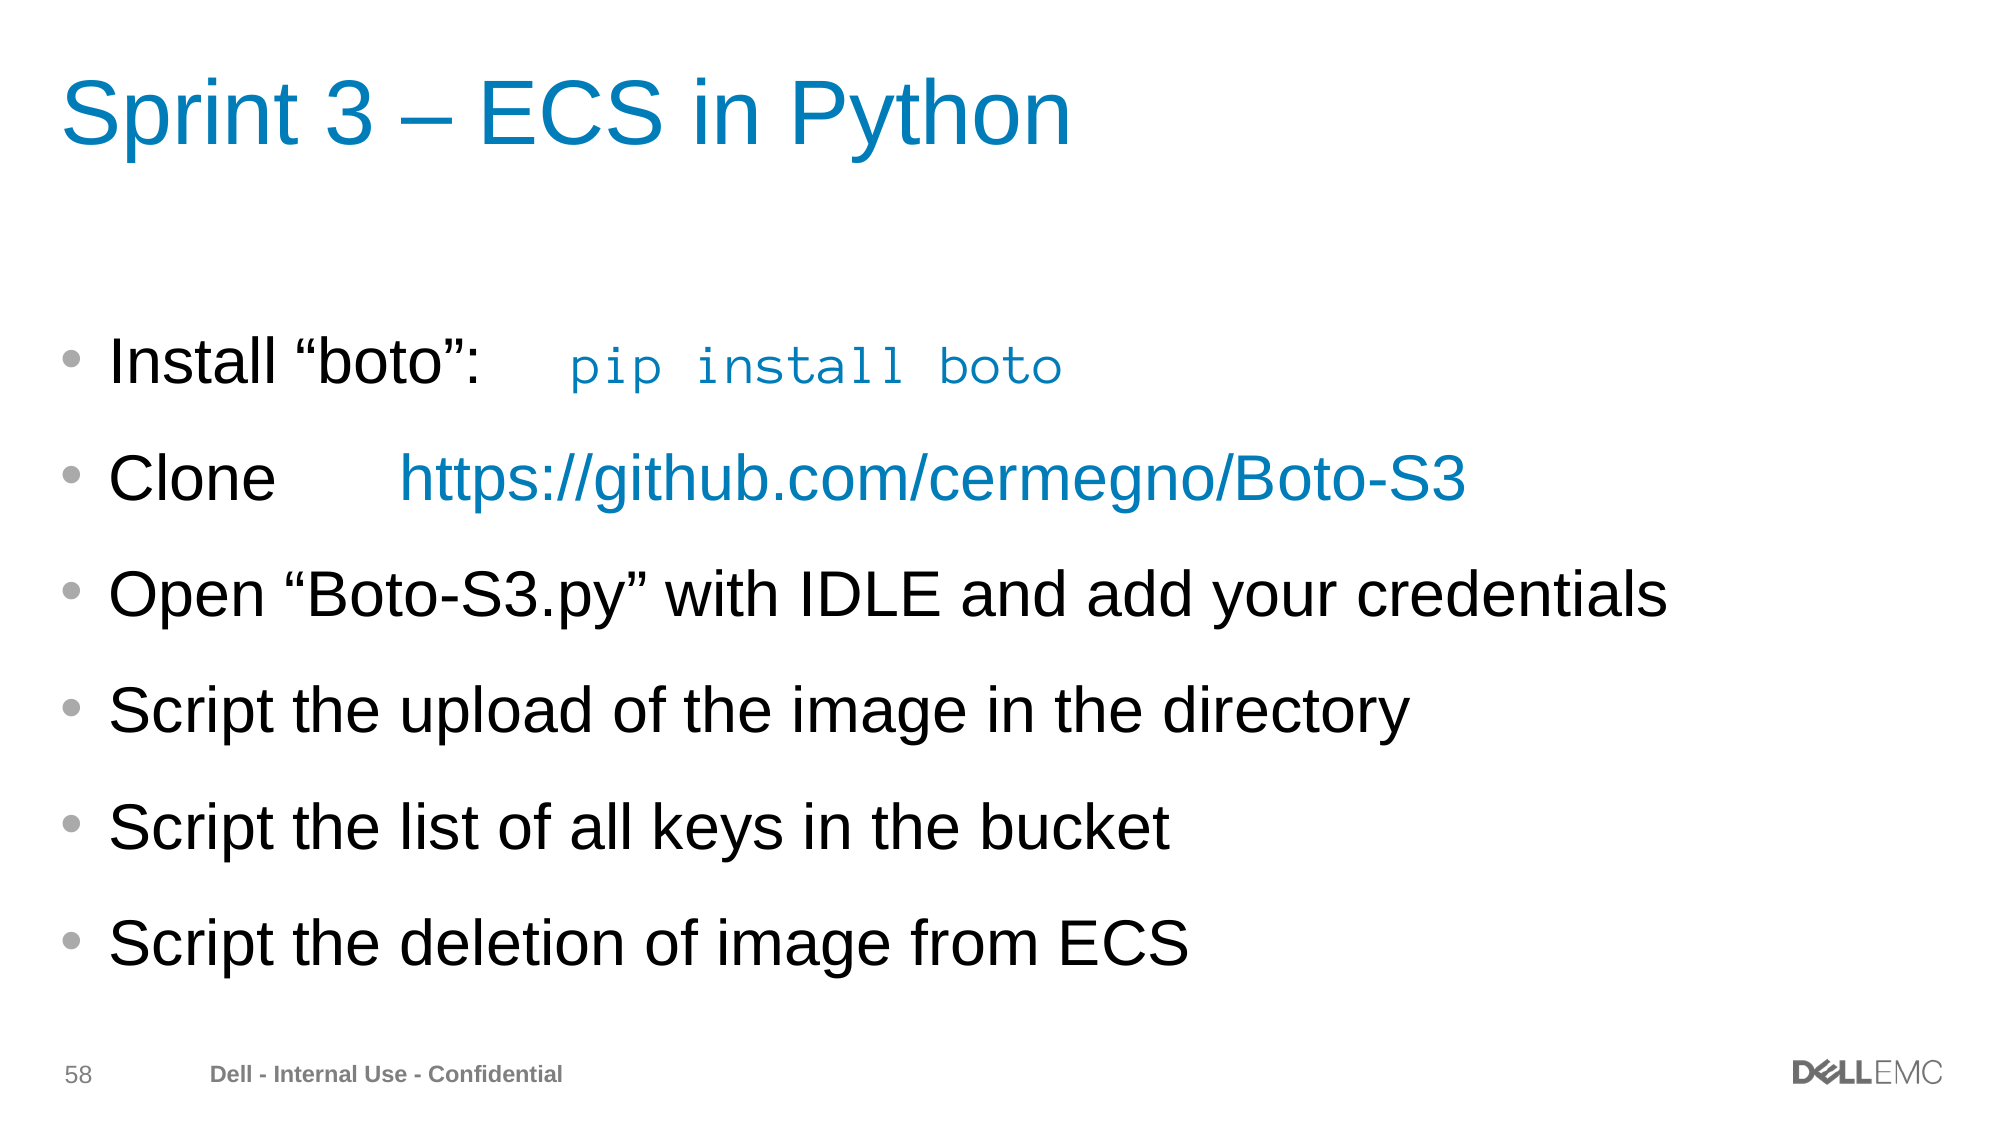

# Sprint 3 – ECS in Python
Install “boto”:     pip install boto
Clone 	https://github.com/cermegno/Boto-S3
Open “Boto-S3.py” with IDLE and add your credentials
Script the upload of the image in the directory
Script the list of all keys in the bucket
Script the deletion of image from ECS